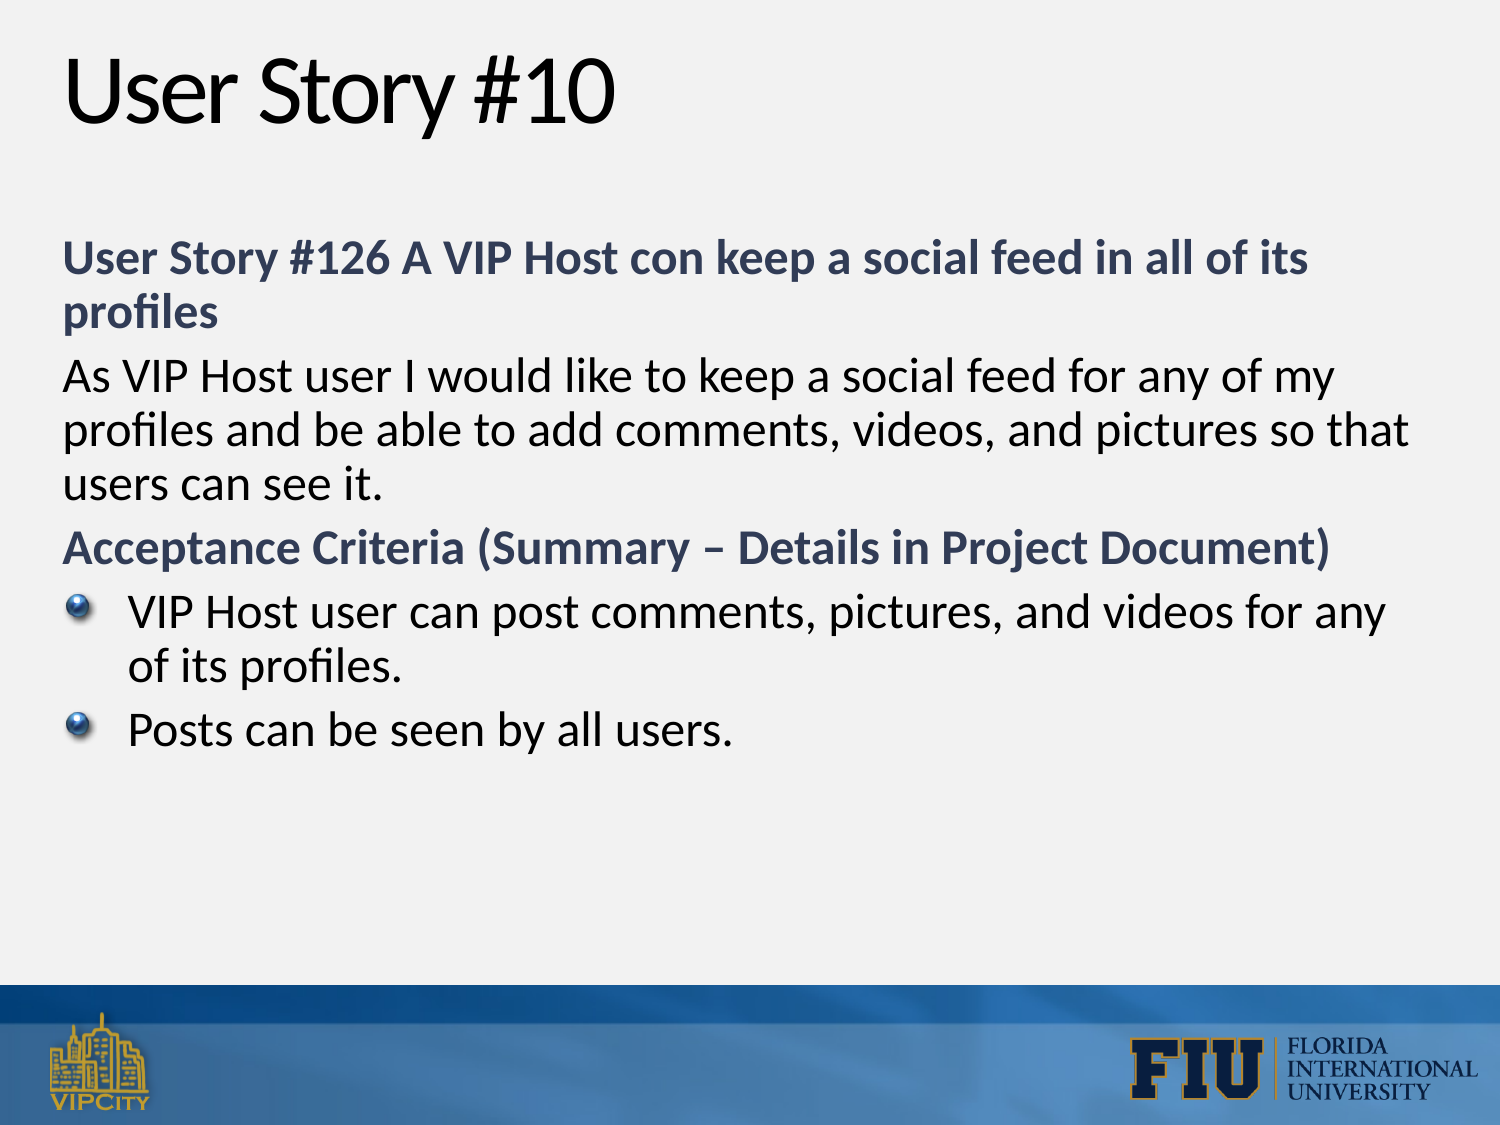

# User Story #10
User Story #126 A VIP Host con keep a social feed in all of its profiles
As VIP Host user I would like to keep a social feed for any of my profiles and be able to add comments, videos, and pictures so that users can see it.
Acceptance Criteria (Summary – Details in Project Document)
VIP Host user can post comments, pictures, and videos for any of its profiles.
Posts can be seen by all users.